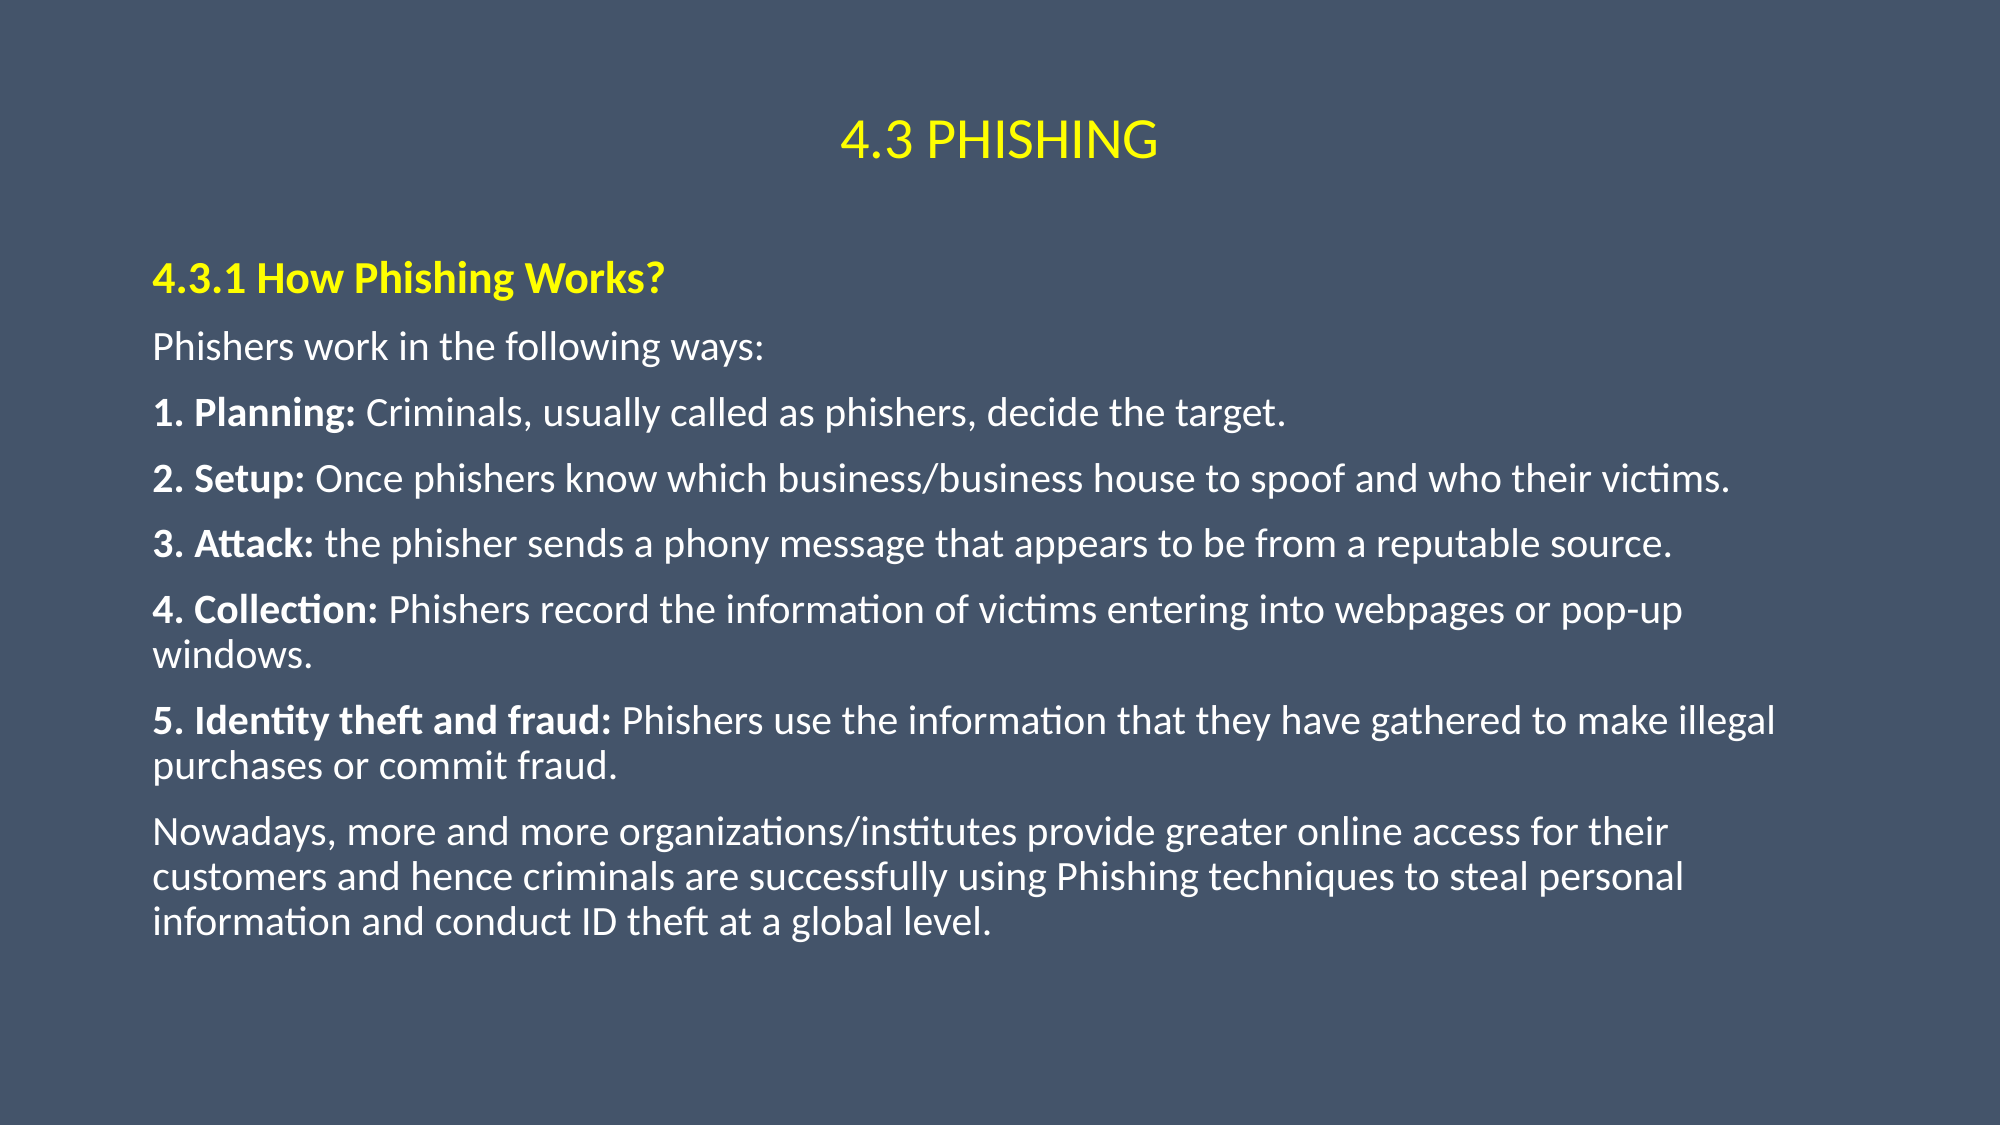

# 4.3 PHISHING
4.3.1 How Phishing Works?
Phishers work in the following ways:
1. Planning: Criminals, usually called as phishers, decide the target.
2. Setup: Once phishers know which business/business house to spoof and who their victims.
3. Attack: the phisher sends a phony message that appears to be from a reputable source.
4. Collection: Phishers record the information of victims entering into webpages or pop-up windows.
5. Identity theft and fraud: Phishers use the information that they have gathered to make illegal purchases or commit fraud.
Nowadays, more and more organizations/institutes provide greater online access for their customers and hence criminals are successfully using Phishing techniques to steal personal information and conduct ID theft at a global level.